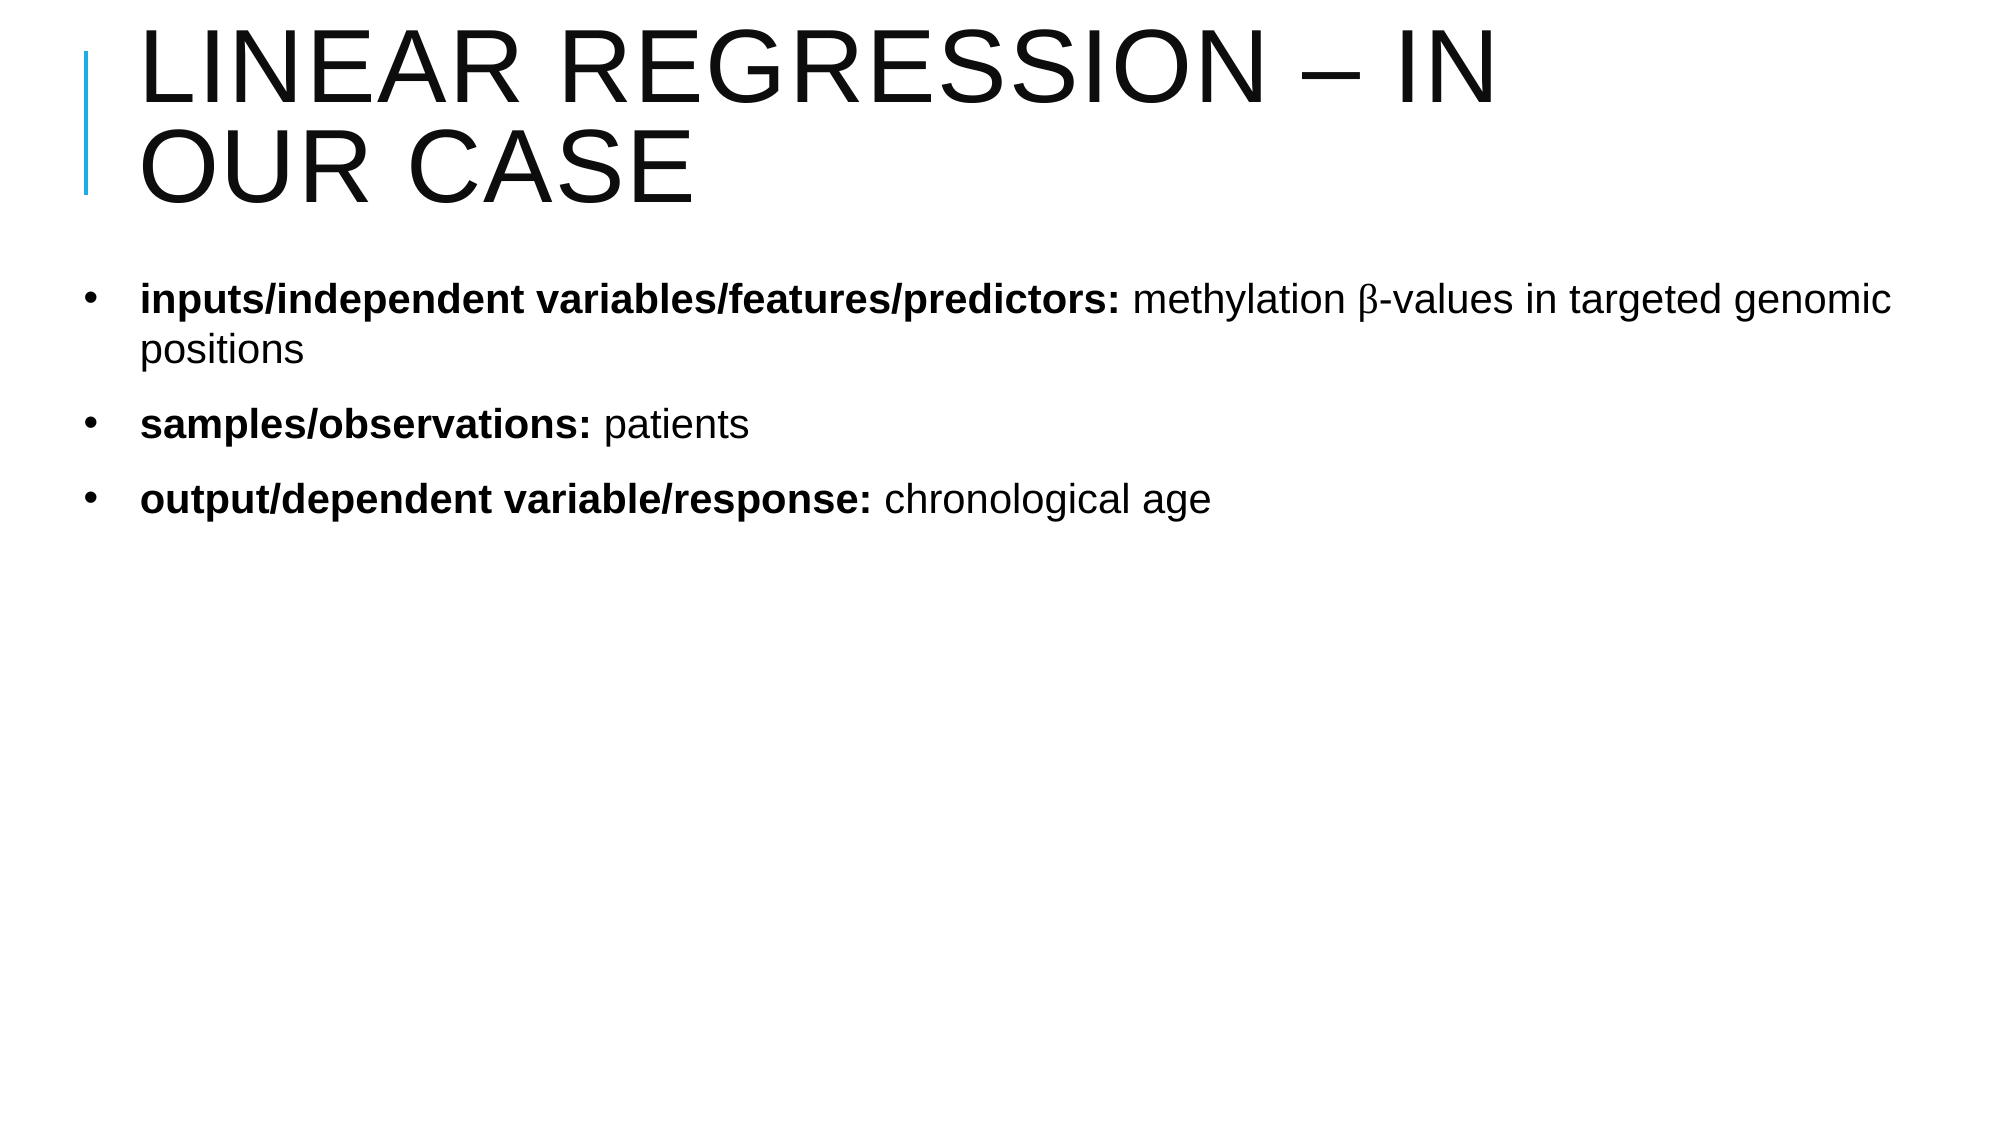

Linear regression – in our case
inputs/independent variables/features/predictors: methylation β-values in targeted genomic positions
samples/observations: patients
output/dependent variable/response: chronological age